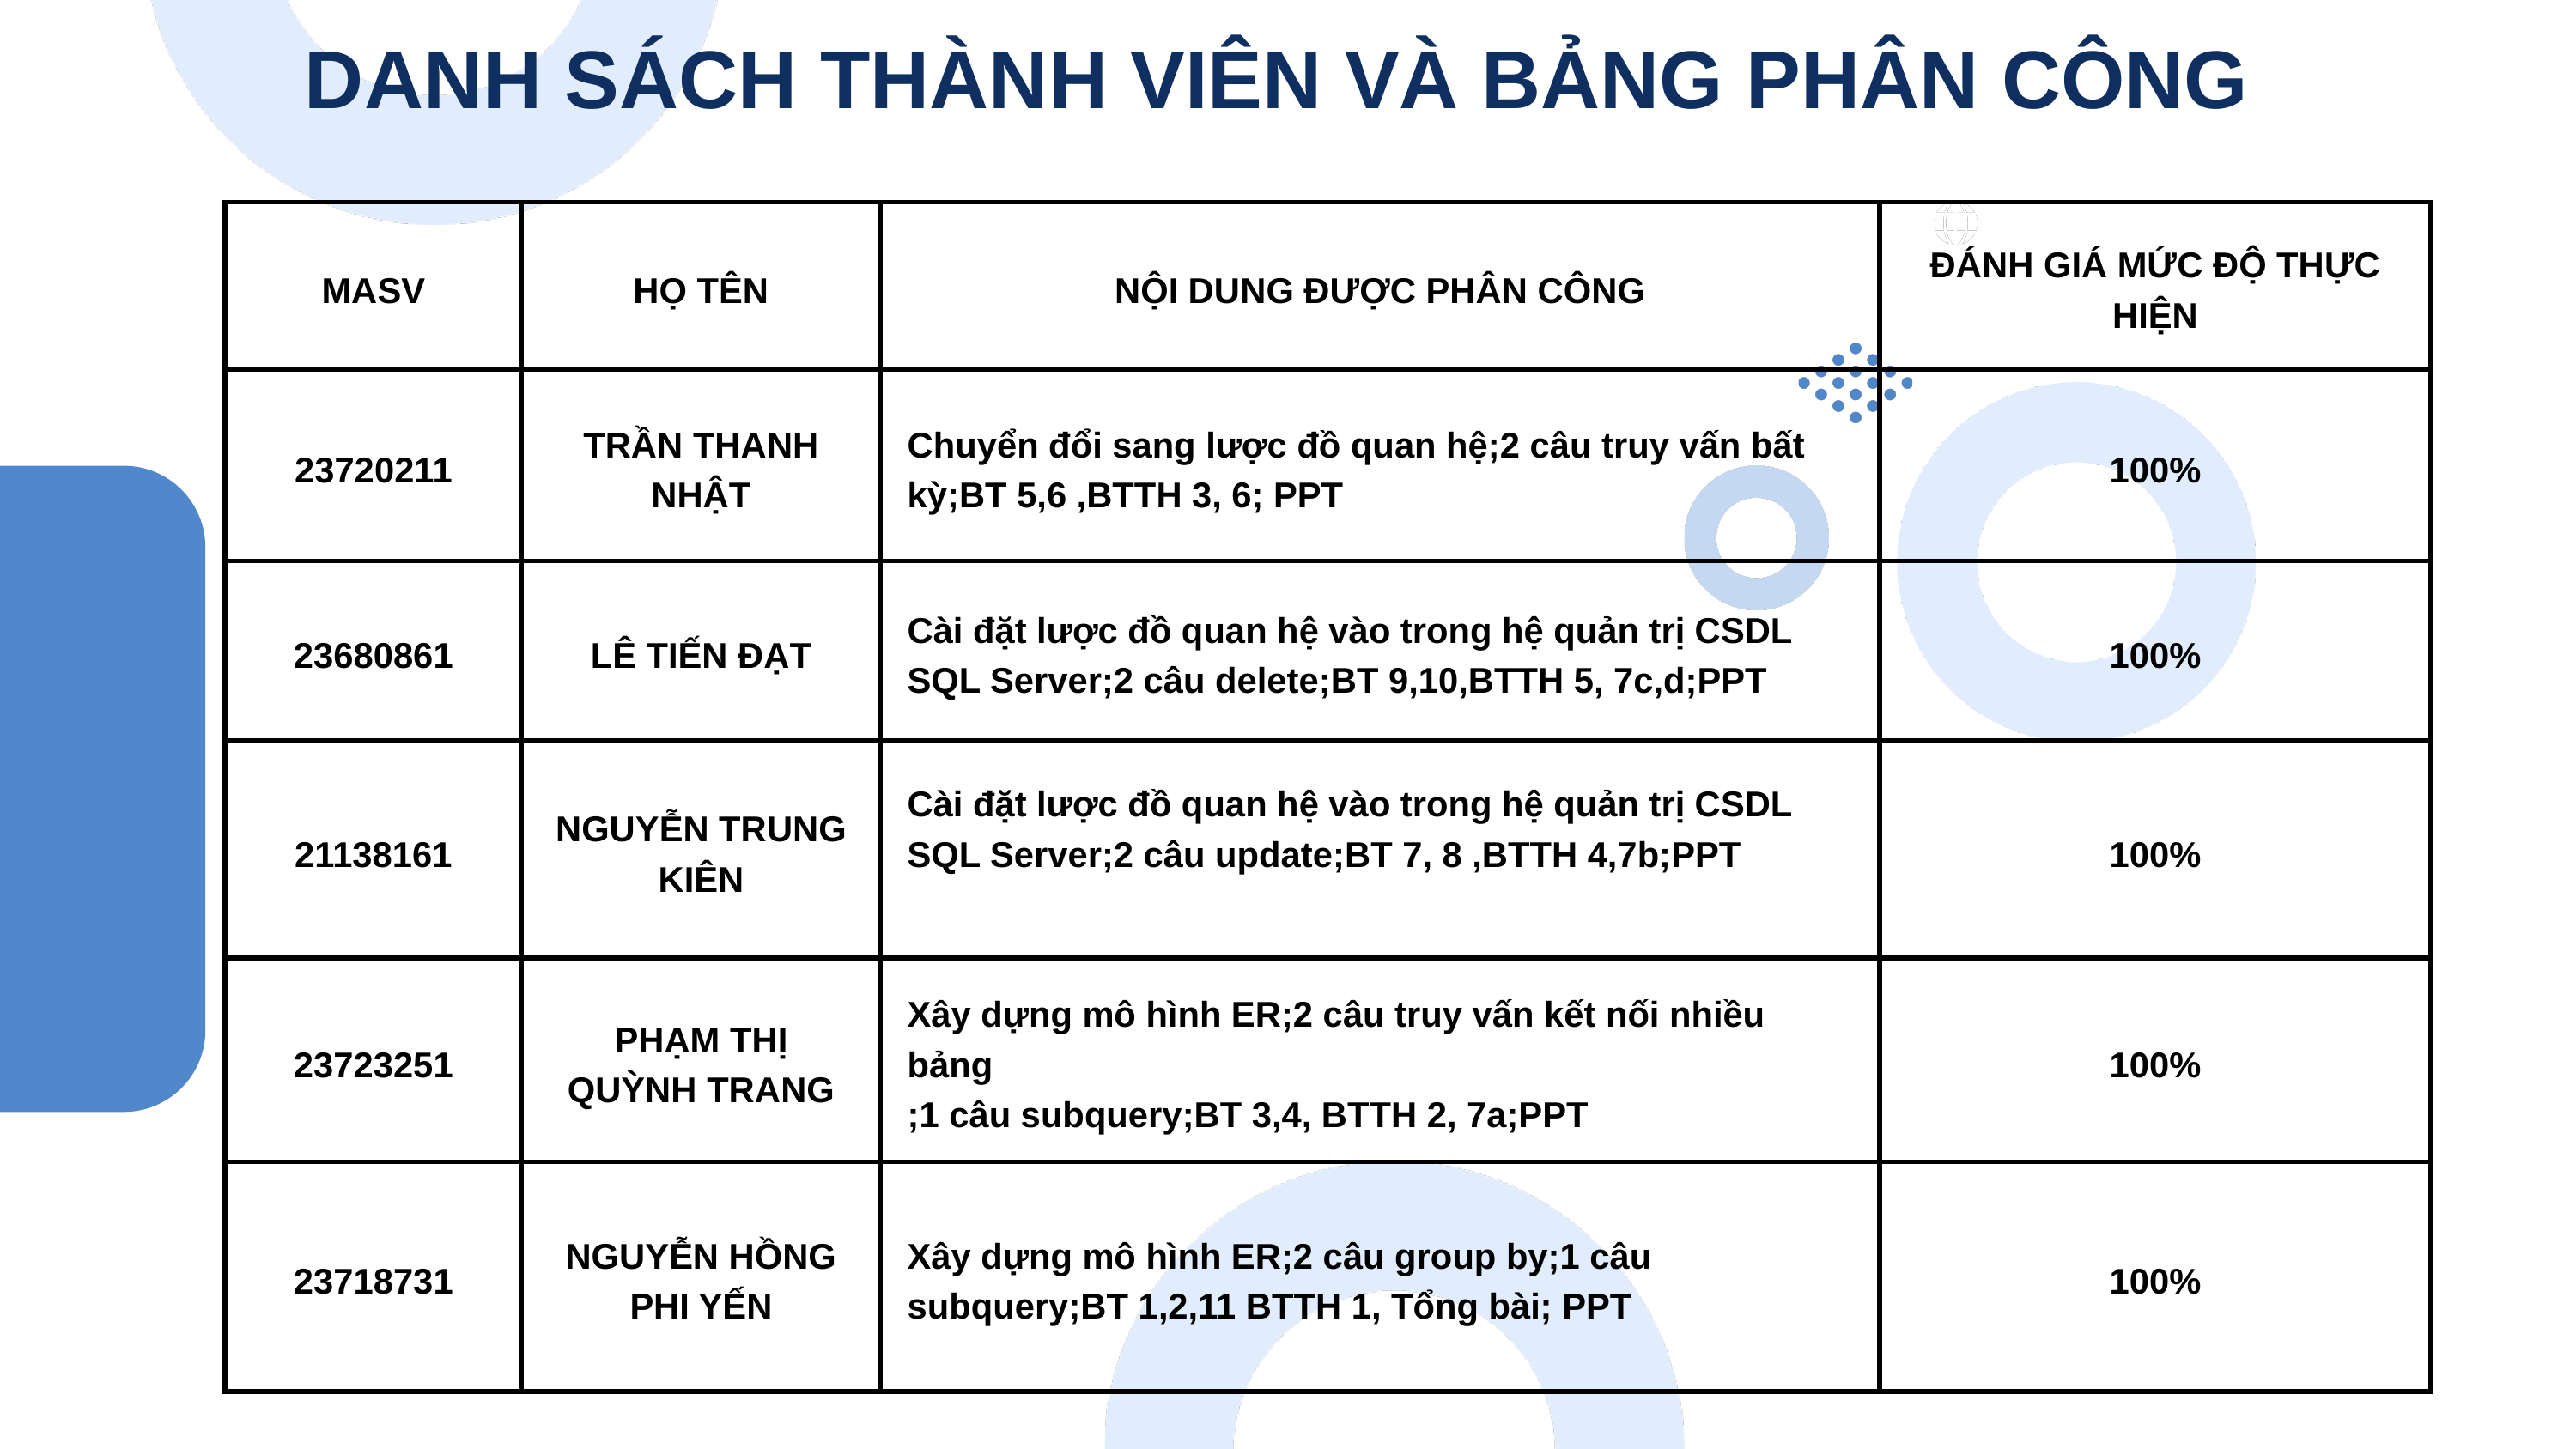

DANH SÁCH THÀNH VIÊN VÀ BẢNG PHÂN CÔNG
| MASV | HỌ TÊN | NỘI DUNG ĐƯỢC PHÂN CÔNG | ĐÁNH GIÁ MỨC ĐỘ THỰC HIỆN |
| --- | --- | --- | --- |
| 23720211 | TRẦN THANH NHẬT | Chuyển đổi sang lược đồ quan hệ;2 câu truy vấn bất kỳ;BT 5,6 ,BTTH 3, 6; PPT | 100% |
| 23680861 | LÊ TIẾN ĐẠT | Cài đặt lược đồ quan hệ vào trong hệ quản trị CSDL SQL Server;2 câu delete;BT 9,10,BTTH 5, 7c,d;PPT | 100% |
| 21138161 | NGUYỄN TRUNG KIÊN | Cài đặt lược đồ quan hệ vào trong hệ quản trị CSDL SQL Server;2 câu update;BT 7, 8 ,BTTH 4,7b;PPT | 100% |
| 23723251 | PHẠM THỊ QUỲNH TRANG | Xây dựng mô hình ER;2 câu truy vấn kết nối nhiều bảng ;1 câu subquery;BT 3,4, BTTH 2, 7a;PPT | 100% |
| 23718731 | NGUYỄN HỒNG PHI YẾN | Xây dựng mô hình ER;2 câu group by;1 câu subquery;BT 1,2,11 BTTH 1, Tổng bài; PPT | 100% |